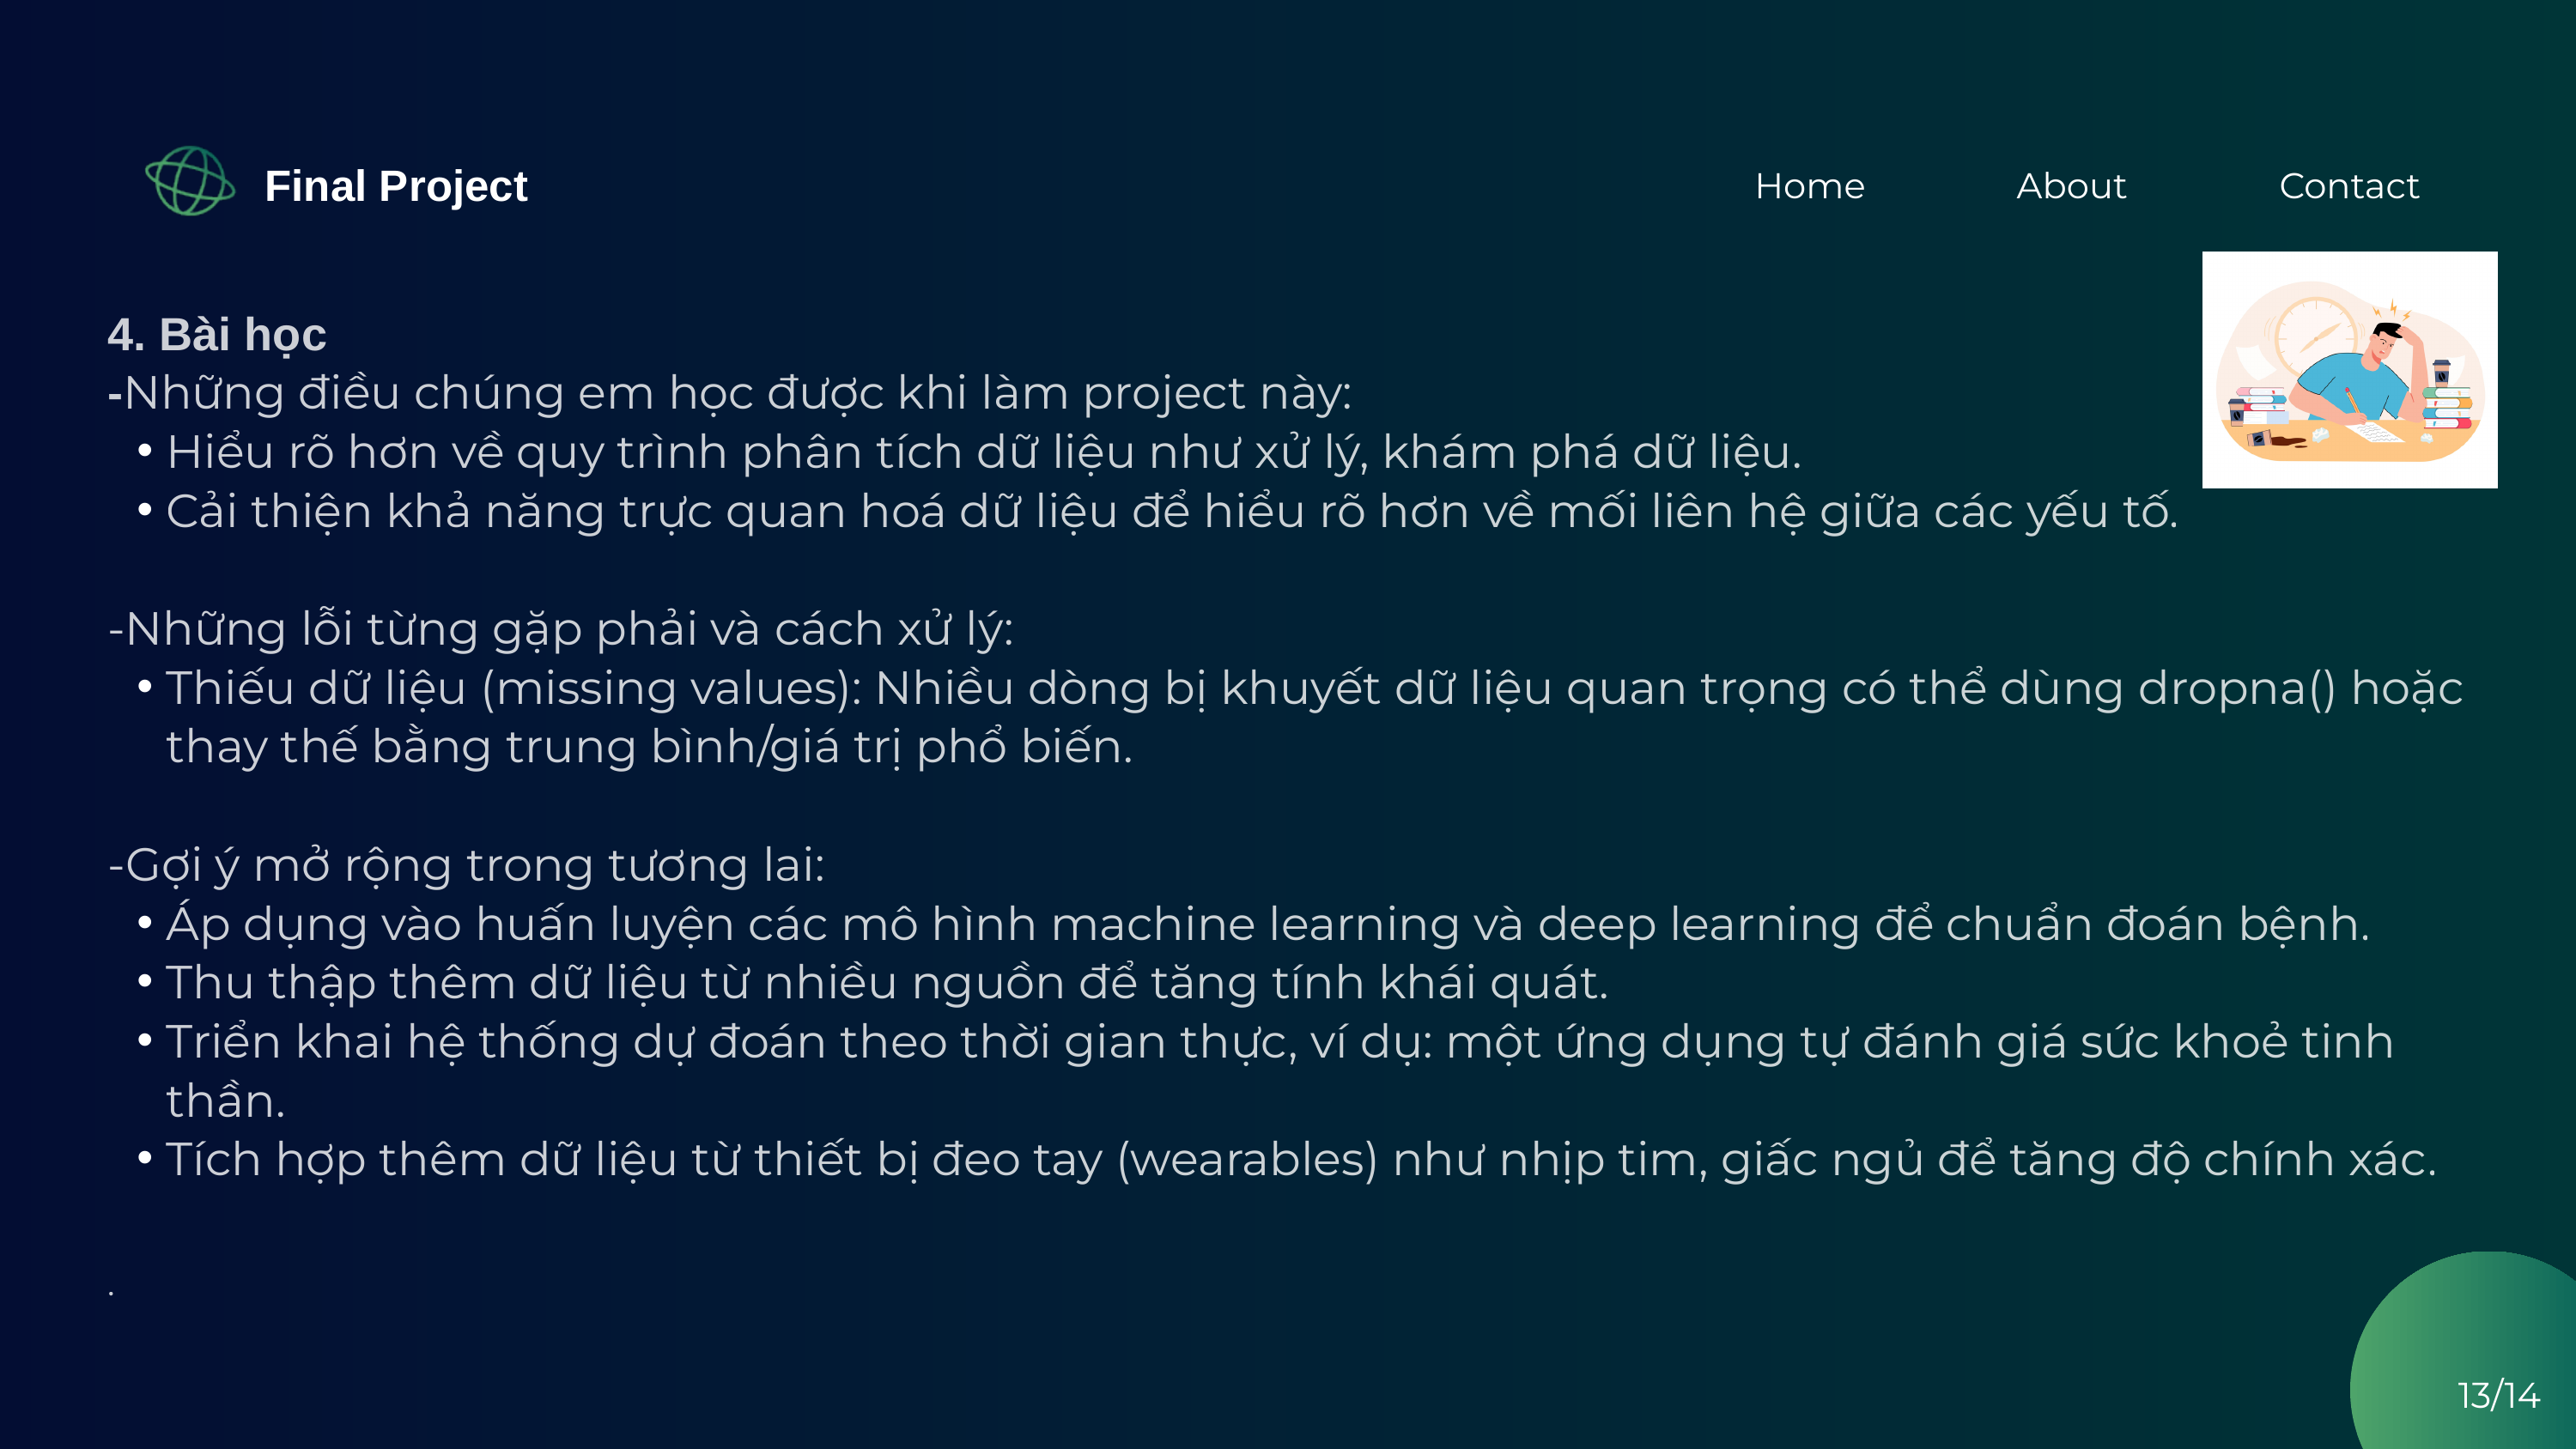

Final Project
Home
About
Contact

4. Bài học
-Những điều chúng em học được khi làm project này:
Hiểu rõ hơn về quy trình phân tích dữ liệu như xử lý, khám phá dữ liệu.
Cải thiện khả năng trực quan hoá dữ liệu để hiểu rõ hơn về mối liên hệ giữa các yếu tố.

-Những lỗi từng gặp phải và cách xử lý:
Thiếu dữ liệu (missing values): Nhiều dòng bị khuyết dữ liệu quan trọng có thể dùng dropna() hoặc thay thế bằng trung bình/giá trị phổ biến.

-Gợi ý mở rộng trong tương lai:
Áp dụng vào huấn luyện các mô hình machine learning và deep learning để chuẩn đoán bệnh.
Thu thập thêm dữ liệu từ nhiều nguồn để tăng tính khái quát.
Triển khai hệ thống dự đoán theo thời gian thực, ví dụ: một ứng dụng tự đánh giá sức khoẻ tinh thần.
Tích hợp thêm dữ liệu từ thiết bị đeo tay (wearables) như nhịp tim, giấc ngủ để tăng độ chính xác.

.

13/14